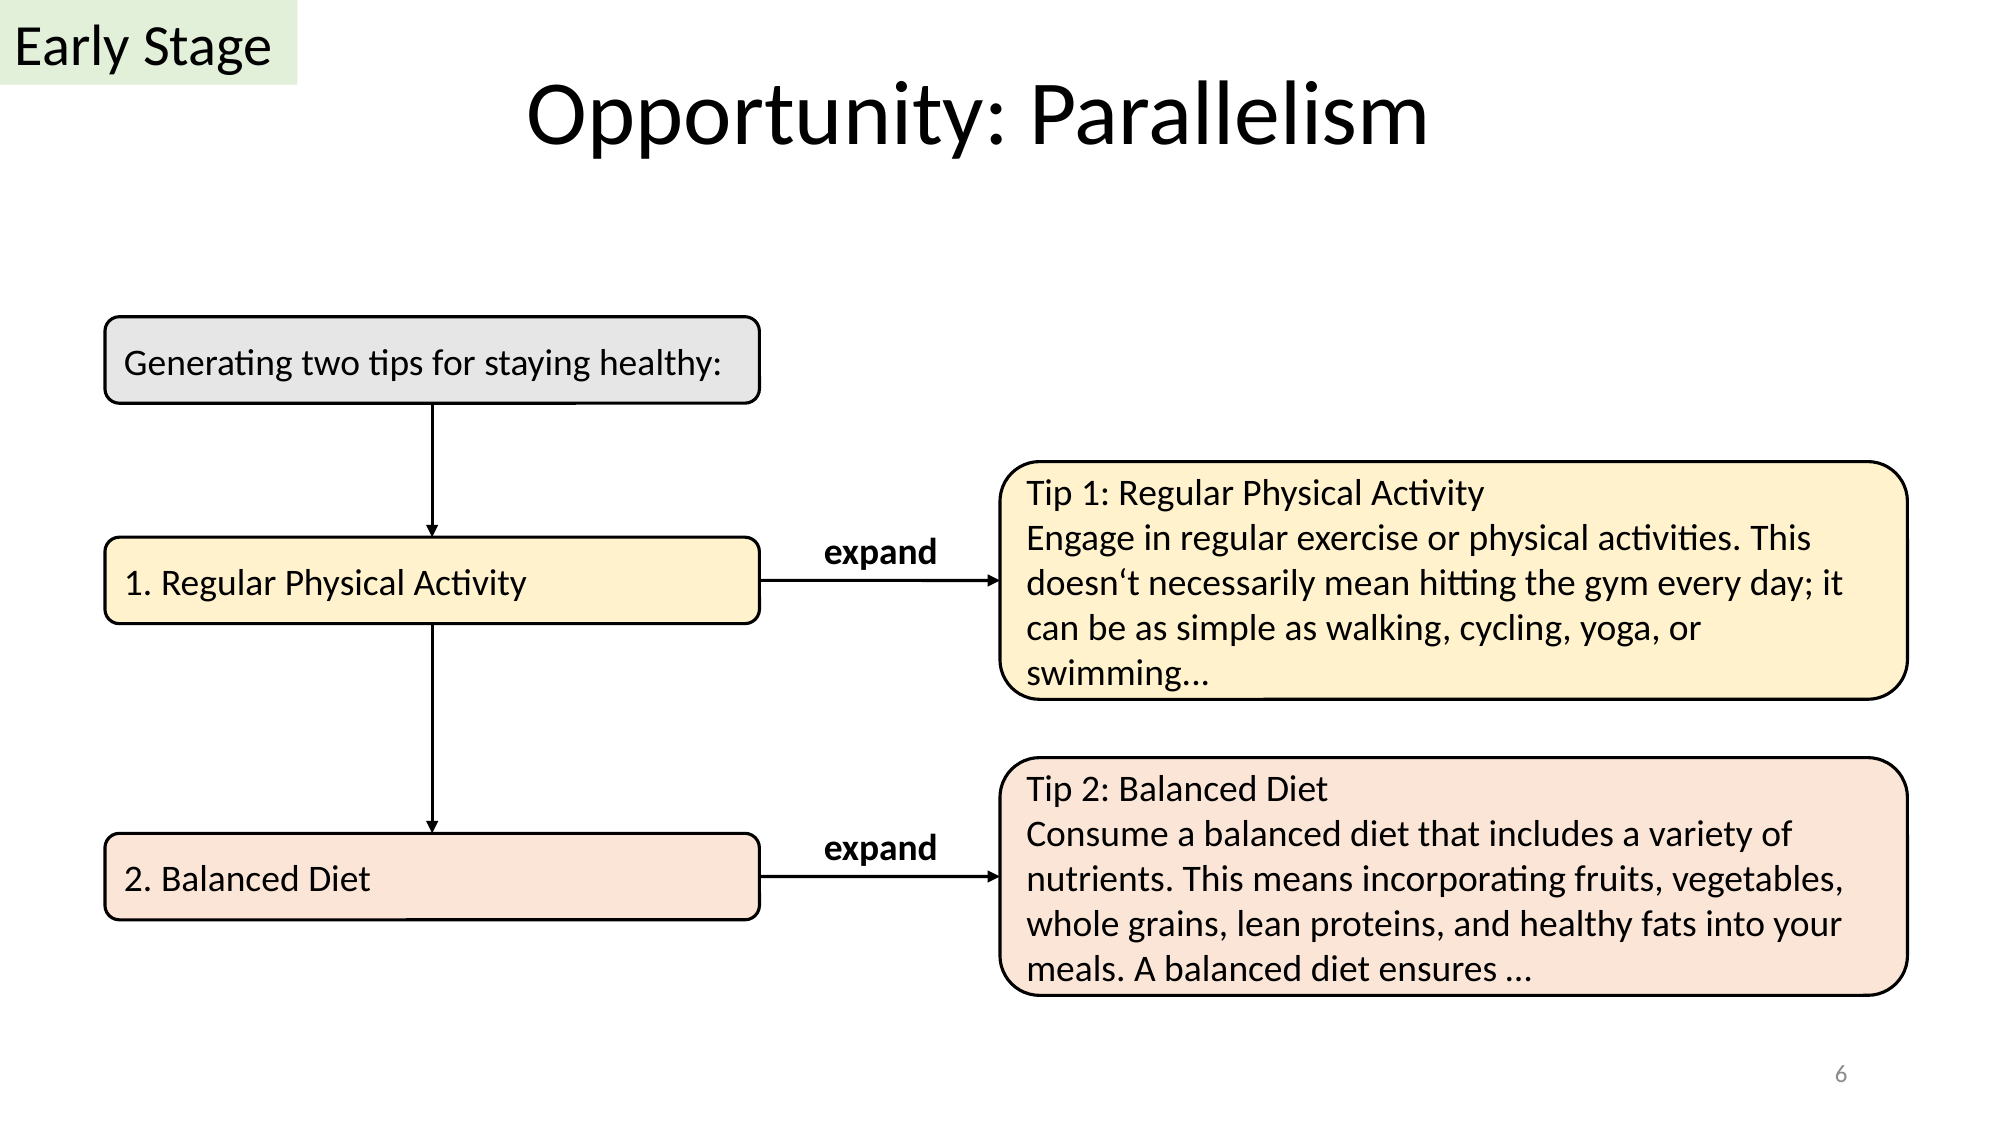

Early Stage
# Opportunity: Parallelism
Generating two tips for staying healthy:
Tip 1: Regular Physical Activity
Engage in regular exercise or physical activities. This doesn‘t necessarily mean hitting the gym every day; it can be as simple as walking, cycling, yoga, or swimming...
expand
Tip 2: Balanced Diet
Consume a balanced diet that includes a variety of nutrients. This means incorporating fruits, vegetables, whole grains, lean proteins, and healthy fats into your meals. A balanced diet ensures …
expand
1. Regular Physical Activity
2. Balanced Diet
6